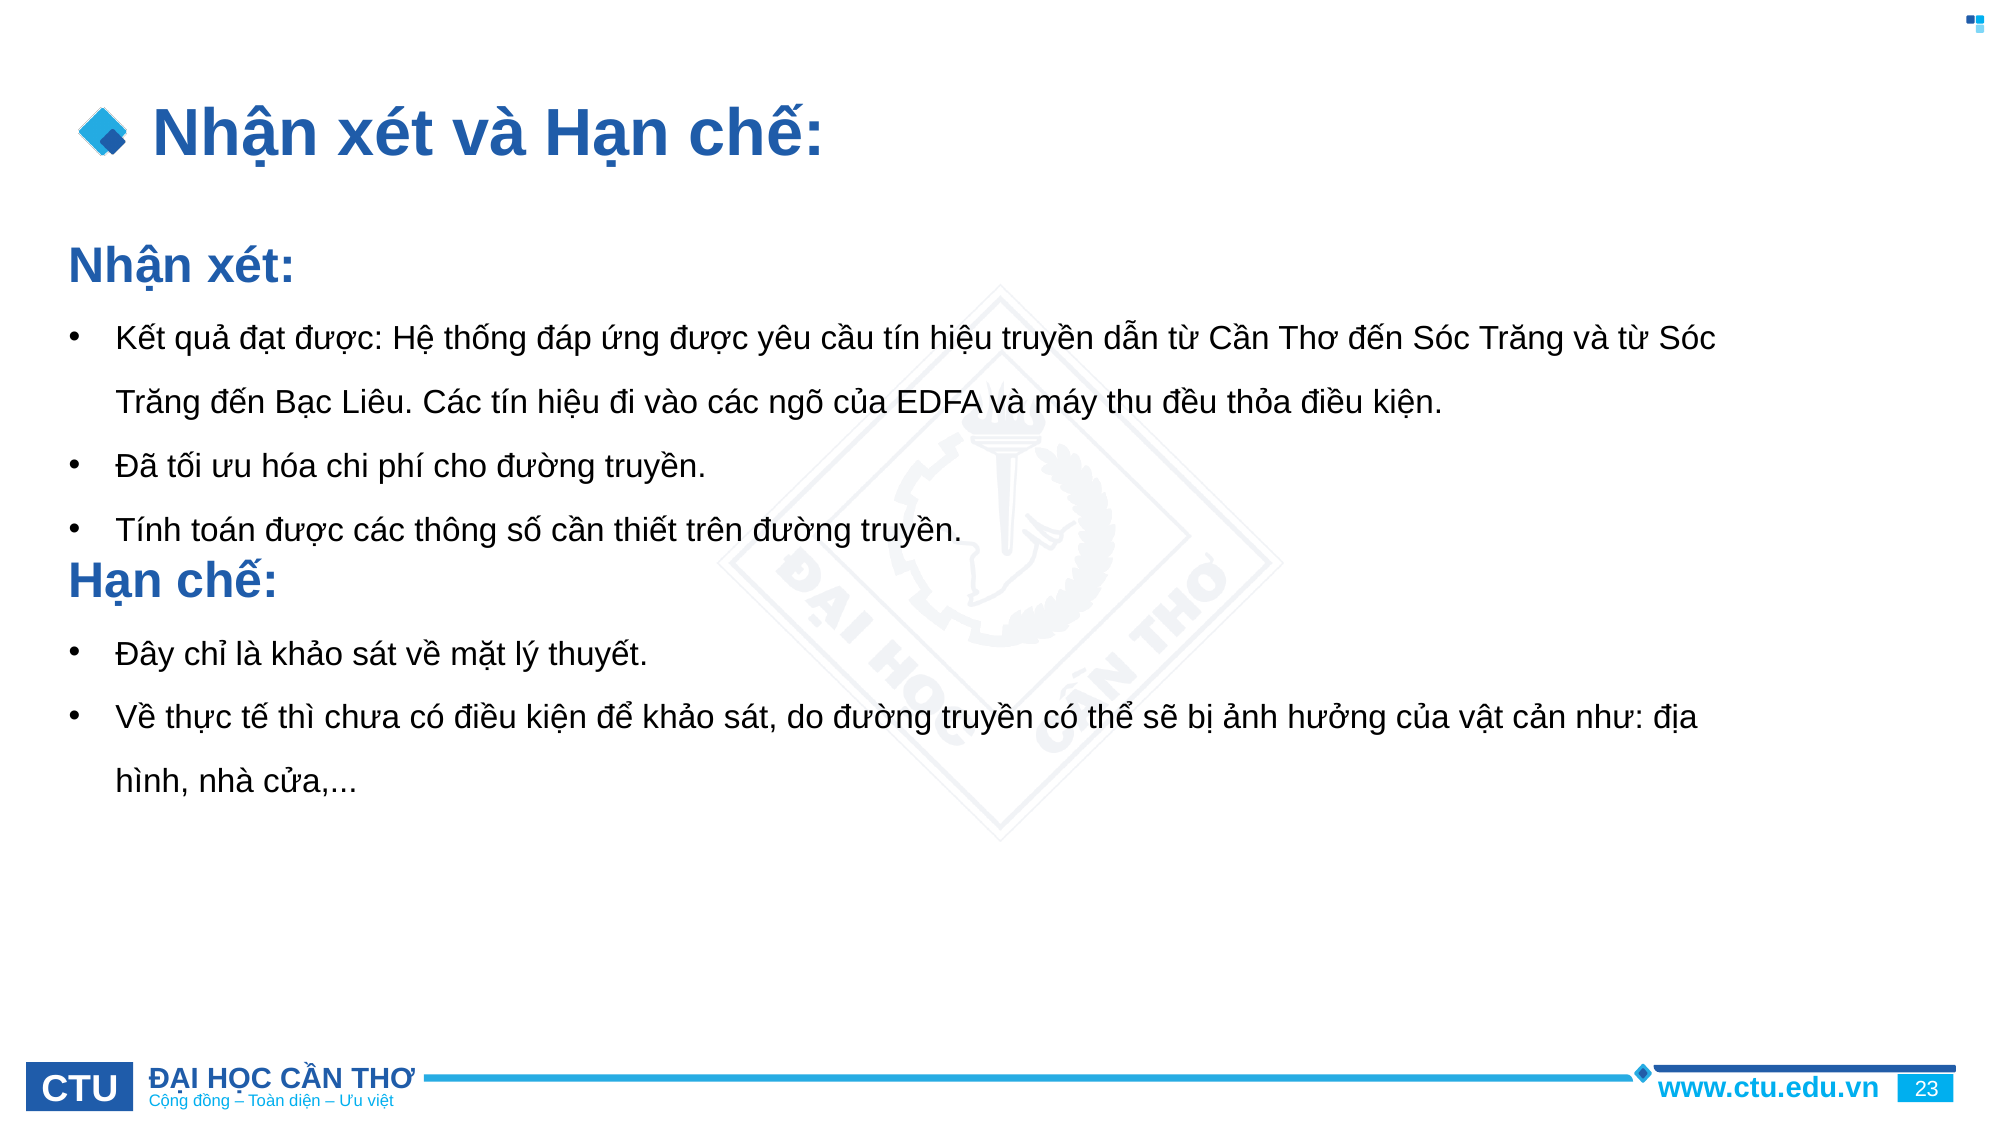

# Nhận xét và Hạn chế:
Nhận xét:
Kết quả đạt được: Hệ thống đáp ứng được yêu cầu tín hiệu truyền dẫn từ Cần Thơ đến Sóc Trăng và từ Sóc Trăng đến Bạc Liêu. Các tín hiệu đi vào các ngõ của EDFA và máy thu đều thỏa điều kiện.
Đã tối ưu hóa chi phí cho đường truyền.
Tính toán được các thông số cần thiết trên đường truyền.
Hạn chế:
Đây chỉ là khảo sát về mặt lý thuyết.
Về thực tế thì chưa có điều kiện để khảo sát, do đường truyền có thể sẽ bị ảnh hưởng của vật cản như: địa hình, nhà cửa,...